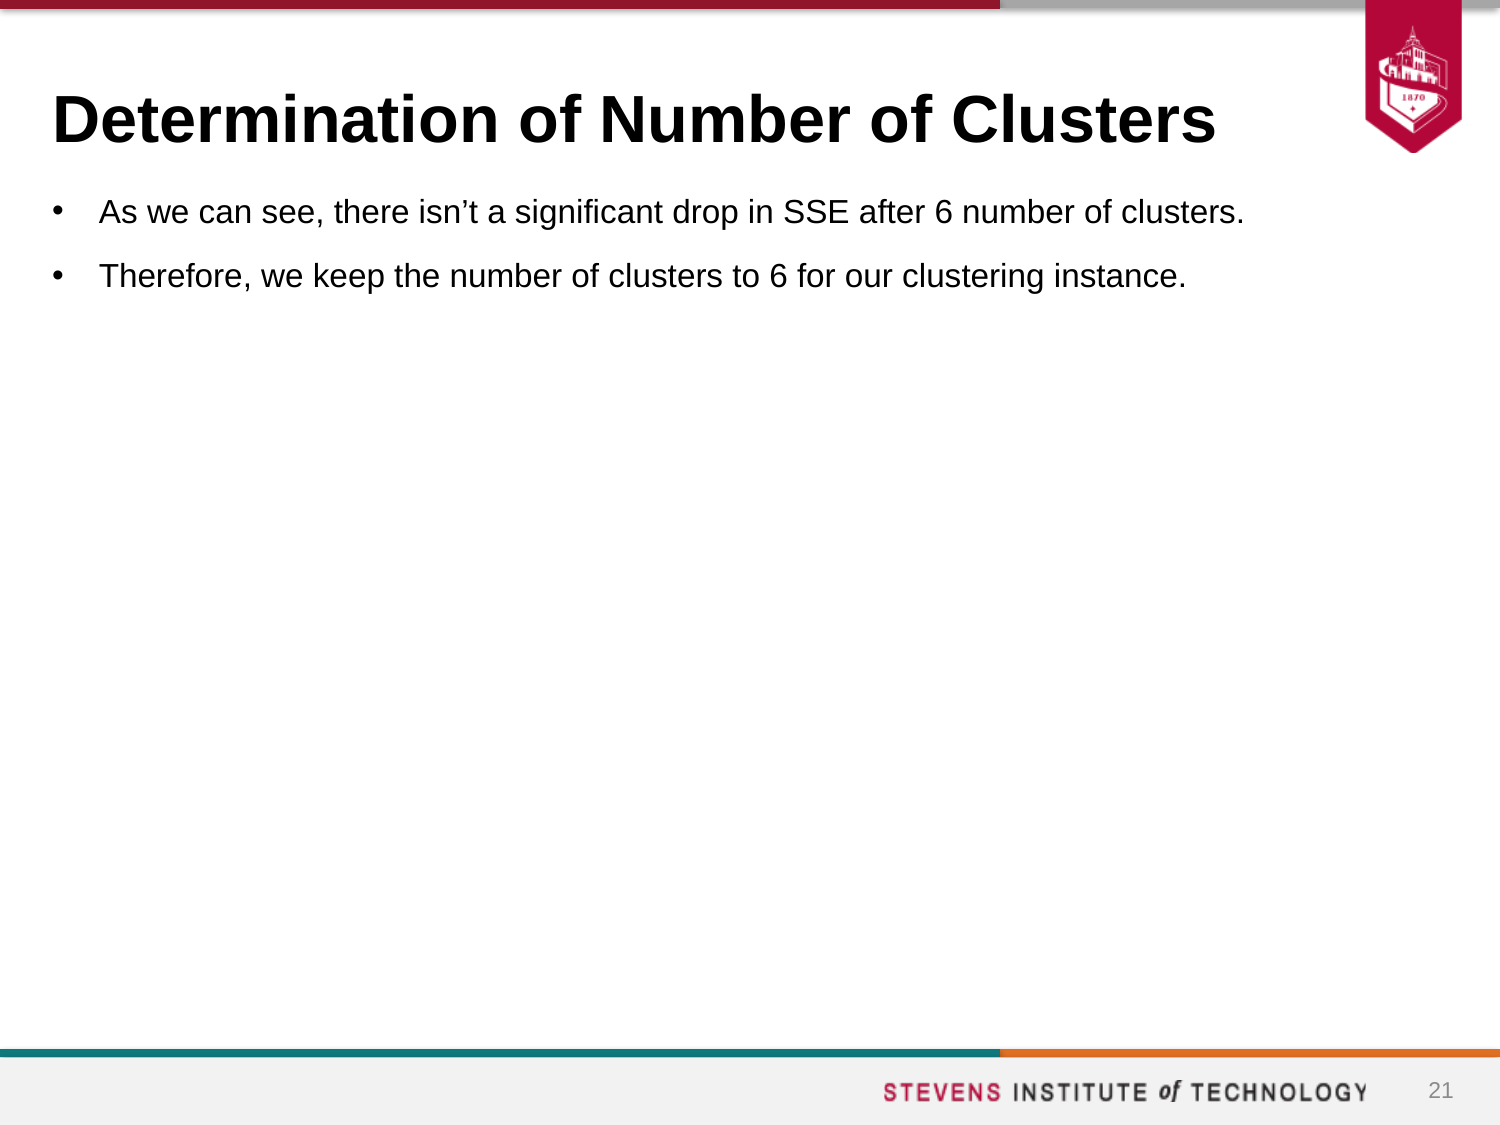

# Determination of Number of Clusters
As we can see, there isn’t a significant drop in SSE after 6 number of clusters.
Therefore, we keep the number of clusters to 6 for our clustering instance.

21